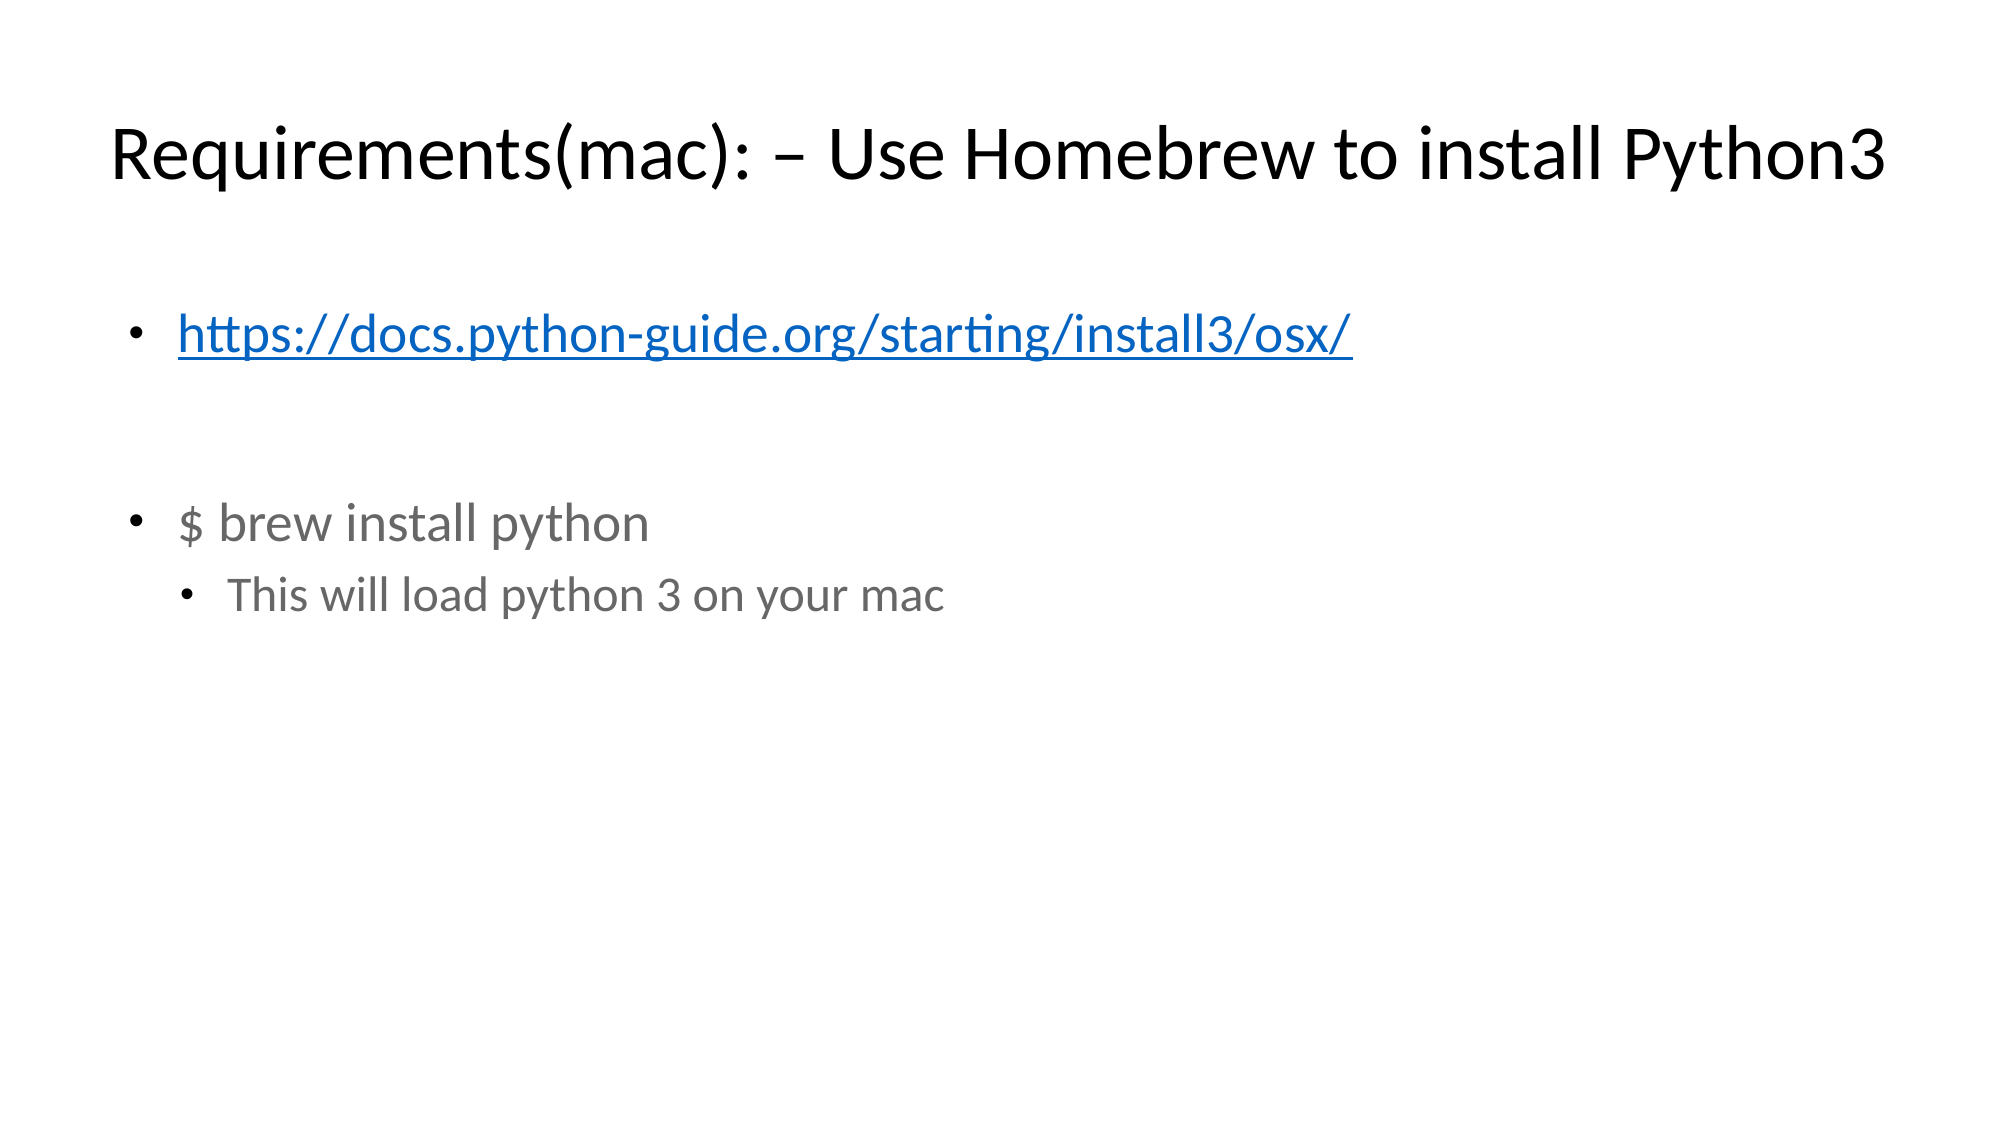

# Requirements(mac): – Use Homebrew to install Python3
https://docs.python-guide.org/starting/install3/osx/

$ brew install python
This will load python 3 on your mac